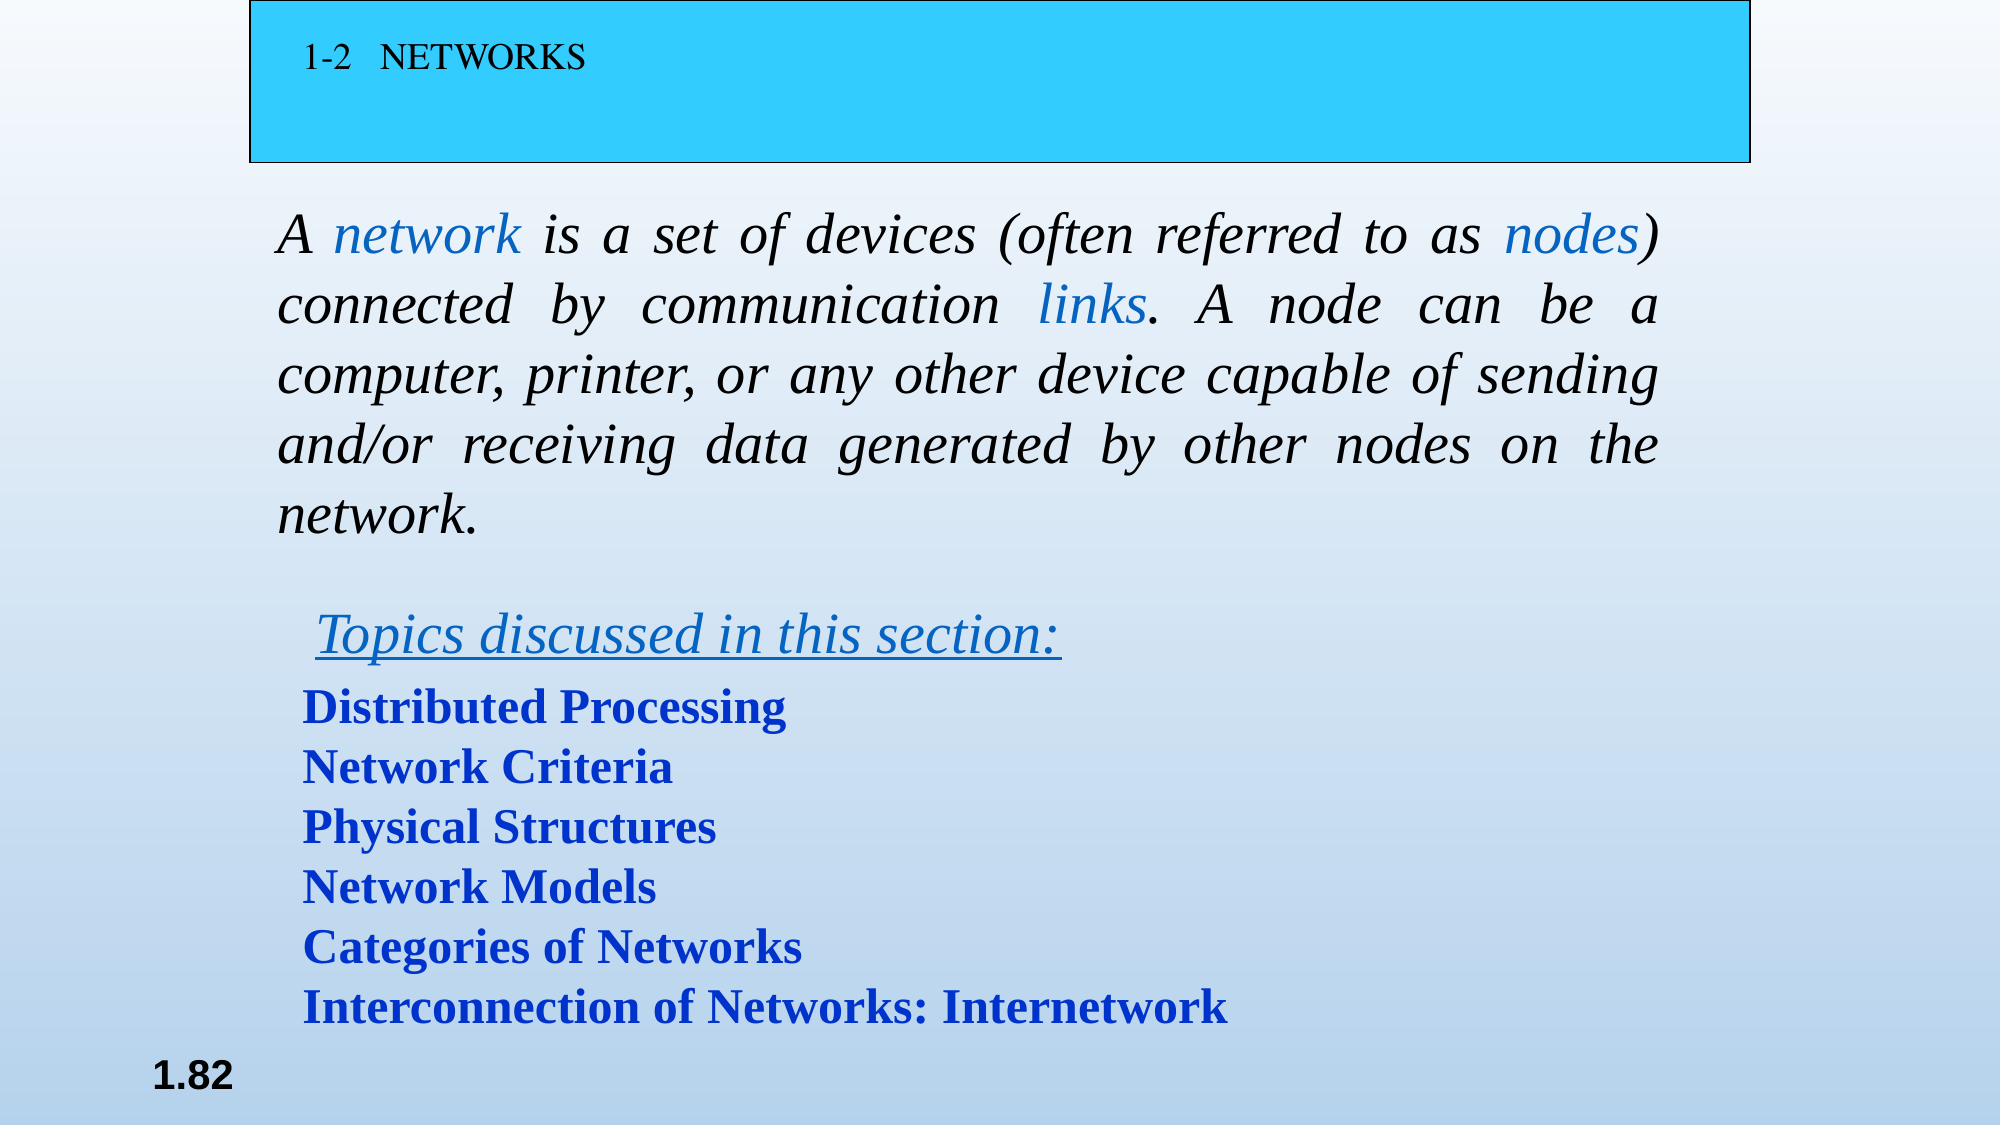

1-2   NETWORKS
A network is a set of devices (often referred to as nodes) connected by communication links. A node can be a computer, printer, or any other device capable of sending and/or receiving data generated by other nodes on the network.
Topics discussed in this section:
Distributed Processing
Network Criteria
Physical Structures
Network Models
Categories of Networks
Interconnection of Networks: Internetwork
1.82